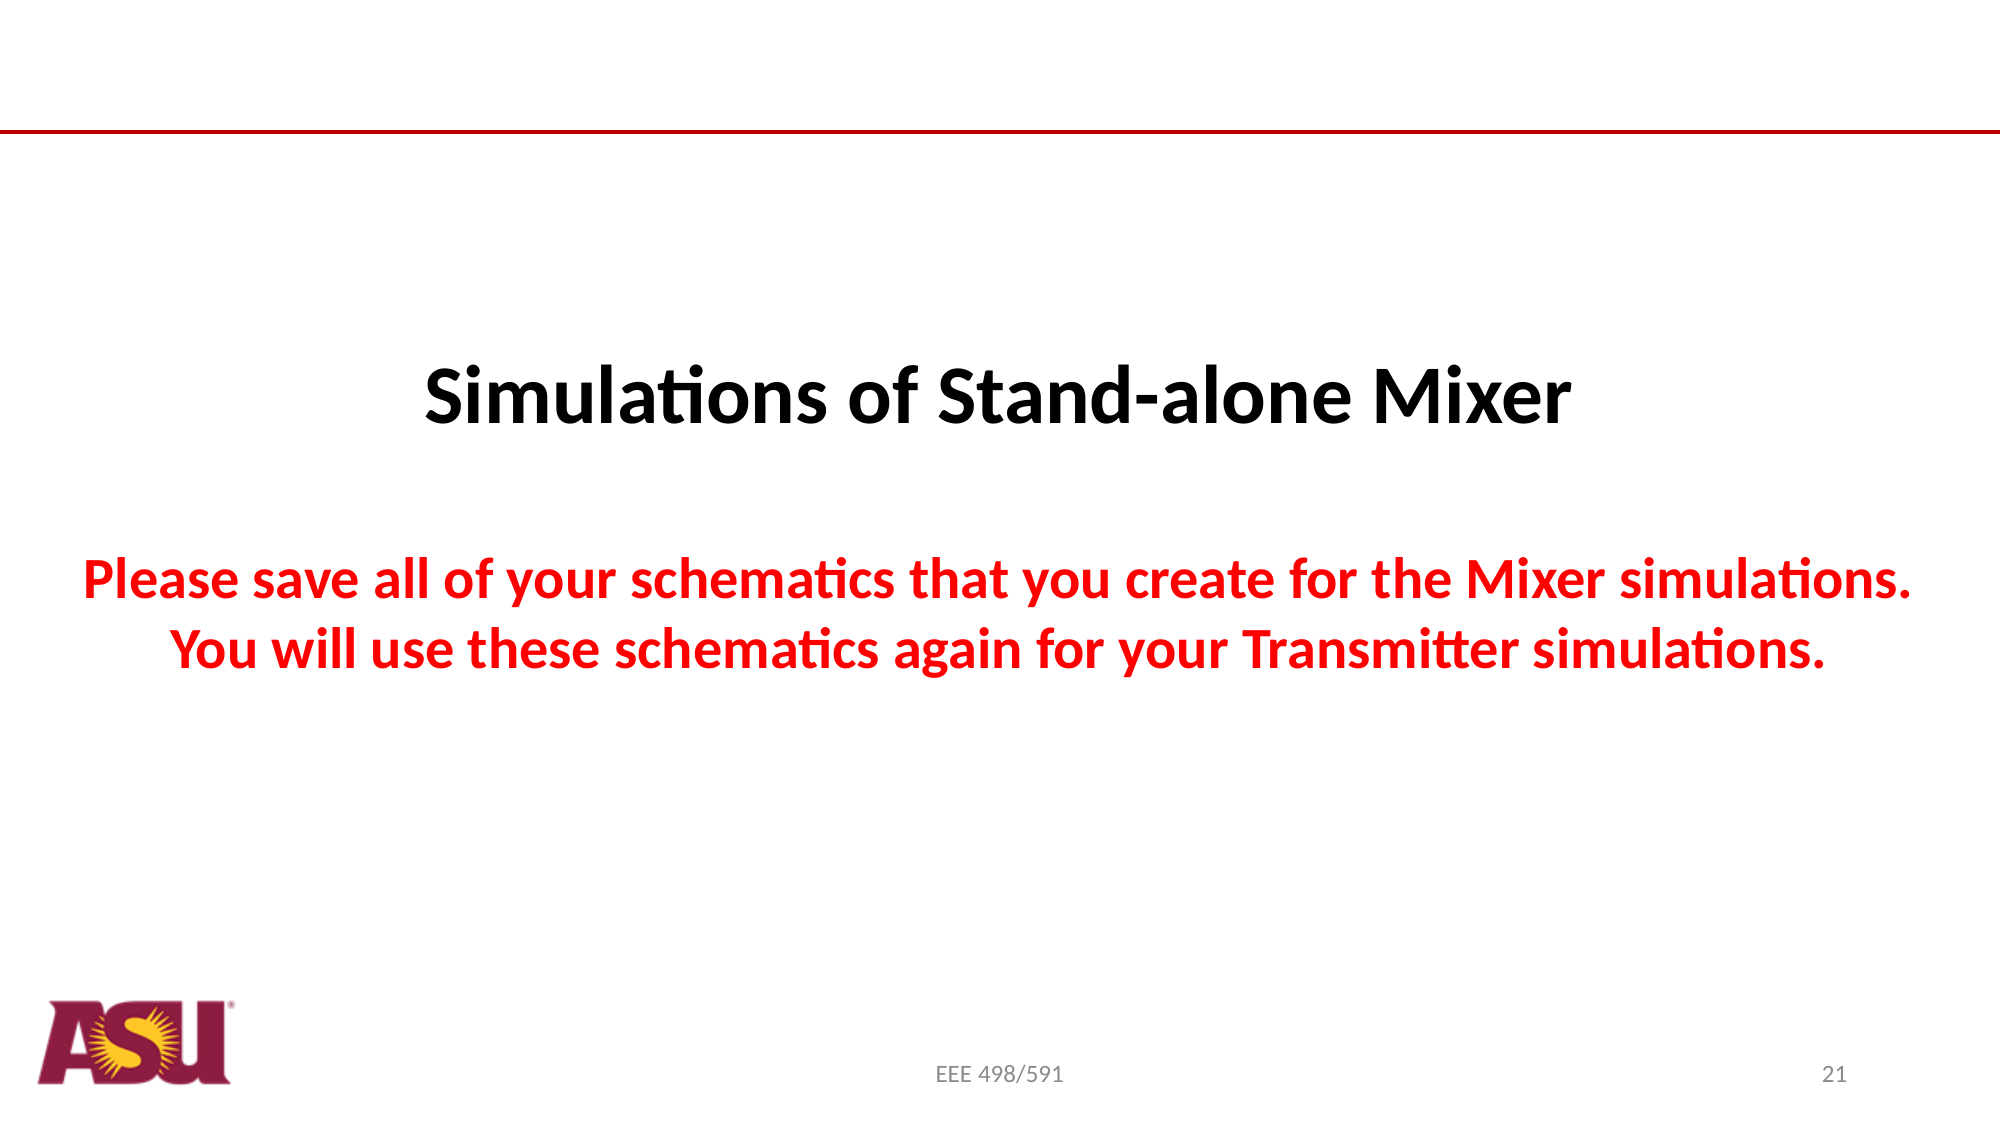

Simulations of Stand-alone Mixer

Please save all of your schematics that you create for the Mixer simulations.
You will use these schematics again for your Transmitter simulations.

EEE 498/591
21